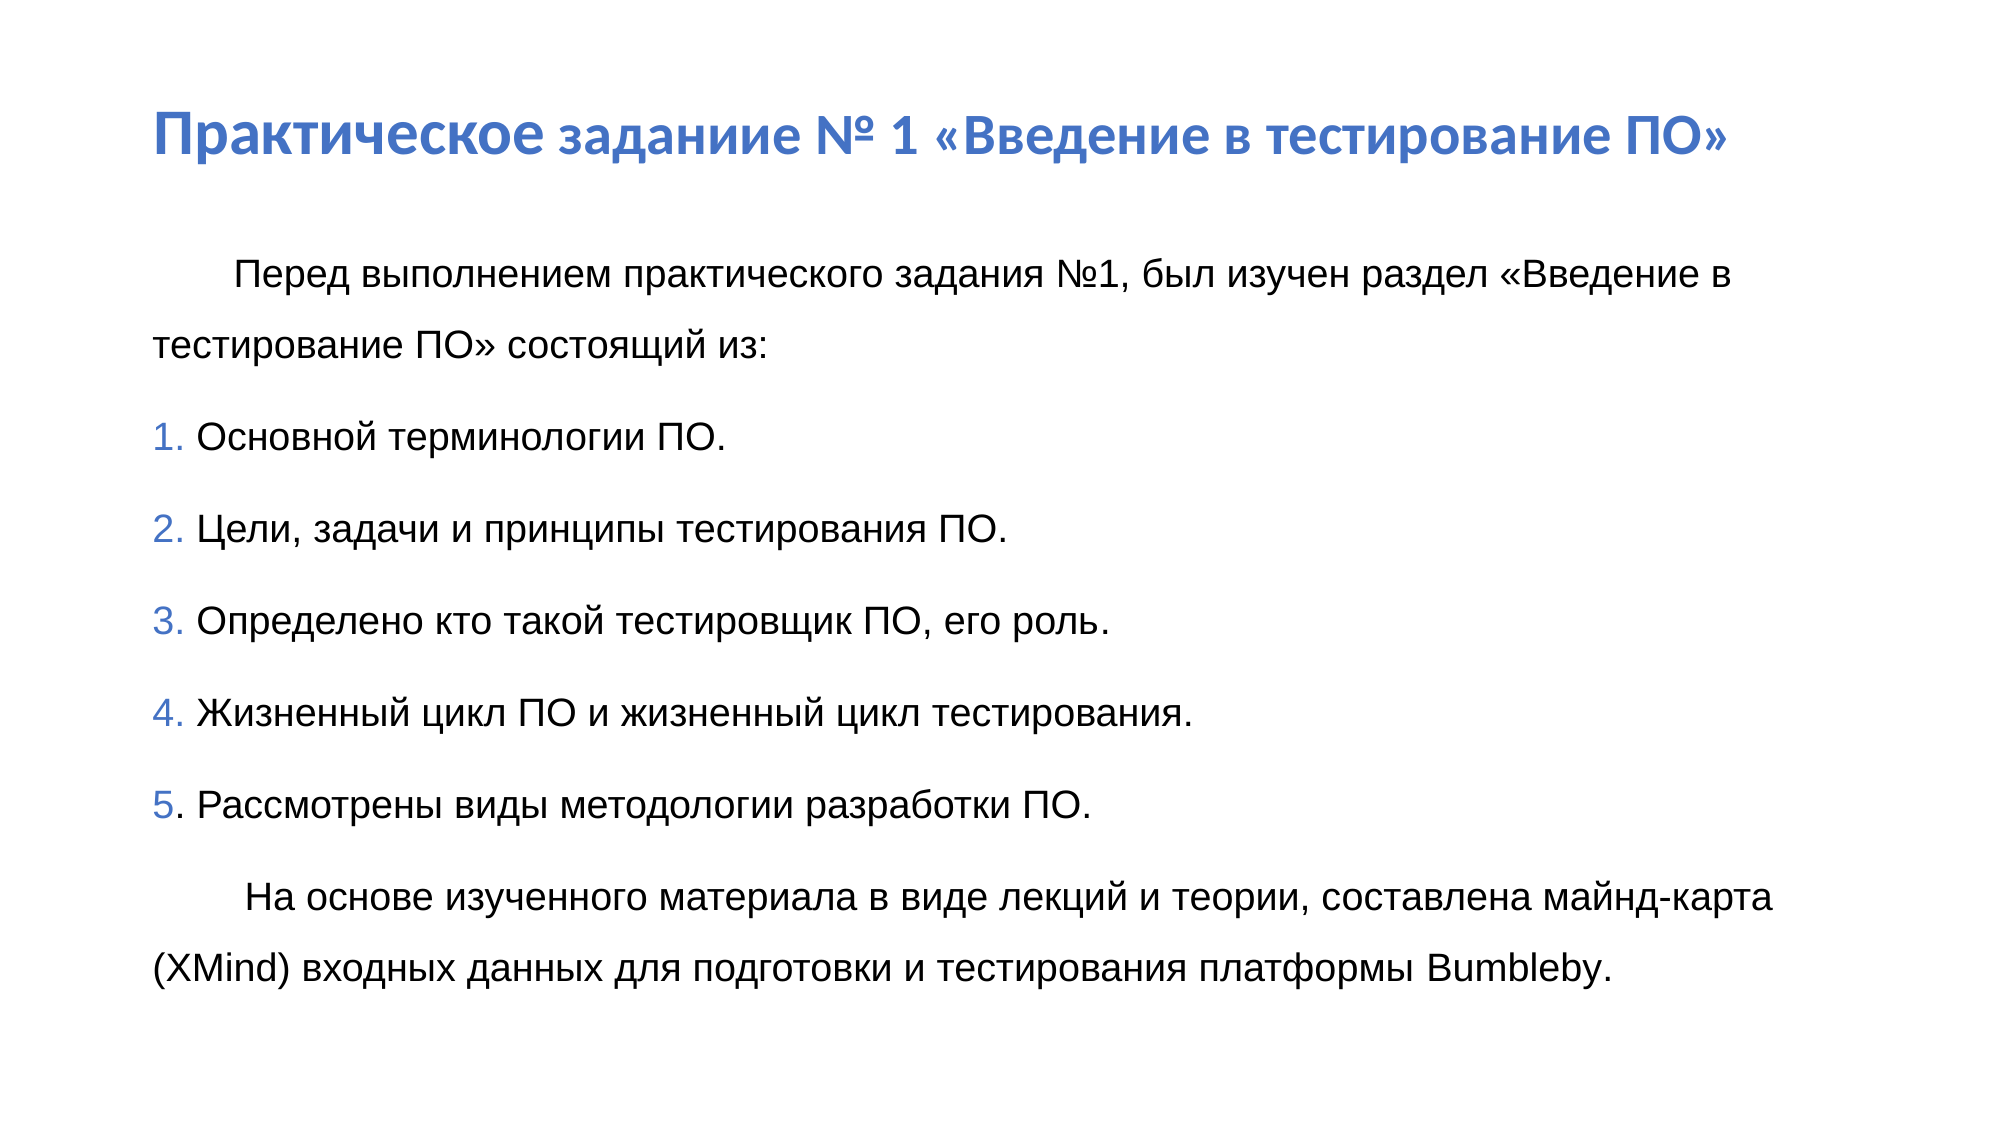

# Практическое заданиие № 1 «Введение в тестирование ПО»
Перед выполнением практического задания №1, был изучен раздел «Введение в тестирование ПО» состоящий из:
1. Основной терминологии ПО.
2. Цели, задачи и принципы тестирования ПО.
3. Определено кто такой тестировщик ПО, его роль.
4. Жизненный цикл ПО и жизненный цикл тестирования.
5. Рассмотрены виды методологии разработки ПО.
 На основе изученного материала в виде лекций и теории, составлена майнд-карта (XMind) входных данных для подготовки и тестирования платформы Bumbleby.